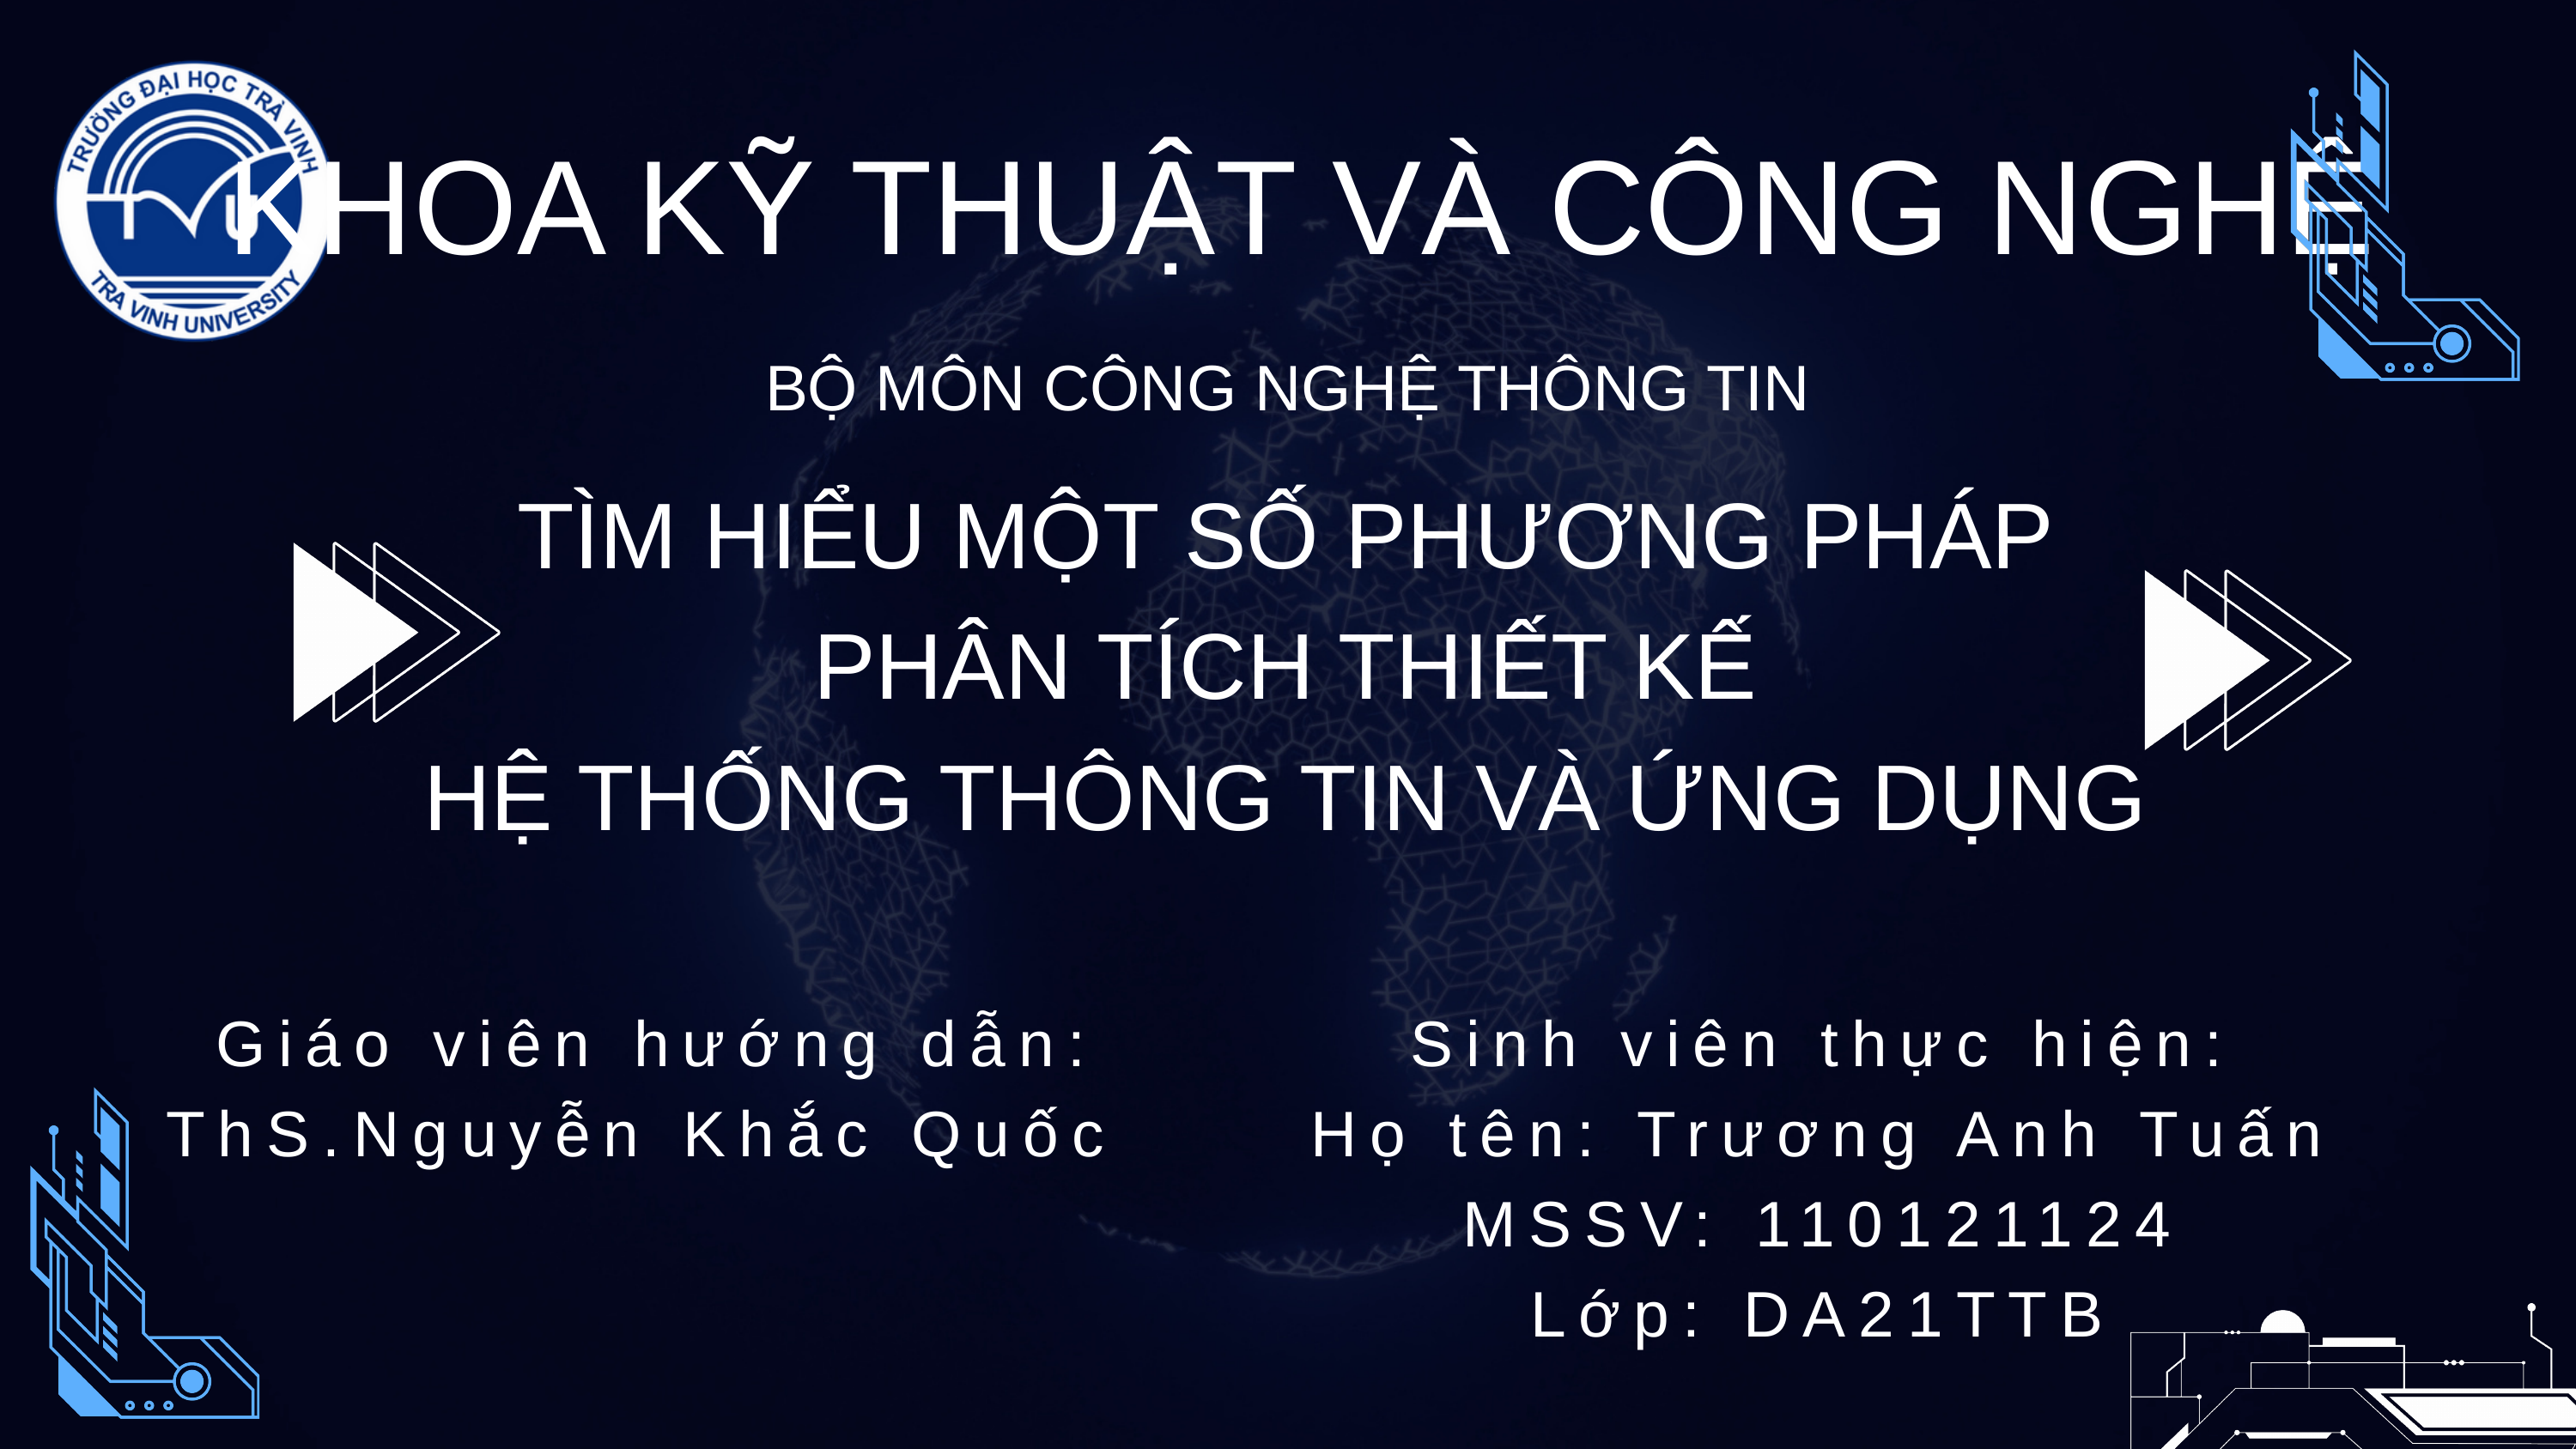

KHOA KỸ THUẬT VÀ CÔNG NGHỆ

BỘ MÔN CÔNG NGHỆ THÔNG TIN
Timmerman Industries
 TÌM HIỂU MỘT SỐ PHƯƠNG PHÁP
PHÂN TÍCH THIẾT KẾ
HỆ THỐNG THÔNG TIN VÀ ỨNG DỤNG

Technology

Business

Presentation
Giáo viên hướng dẫn:
ThS.Nguyễn Khắc Quốc

Sinh viên thực hiện:
Họ tên: Trương Anh Tuấn
MSSV: 110121124
Lớp: DA21TTB